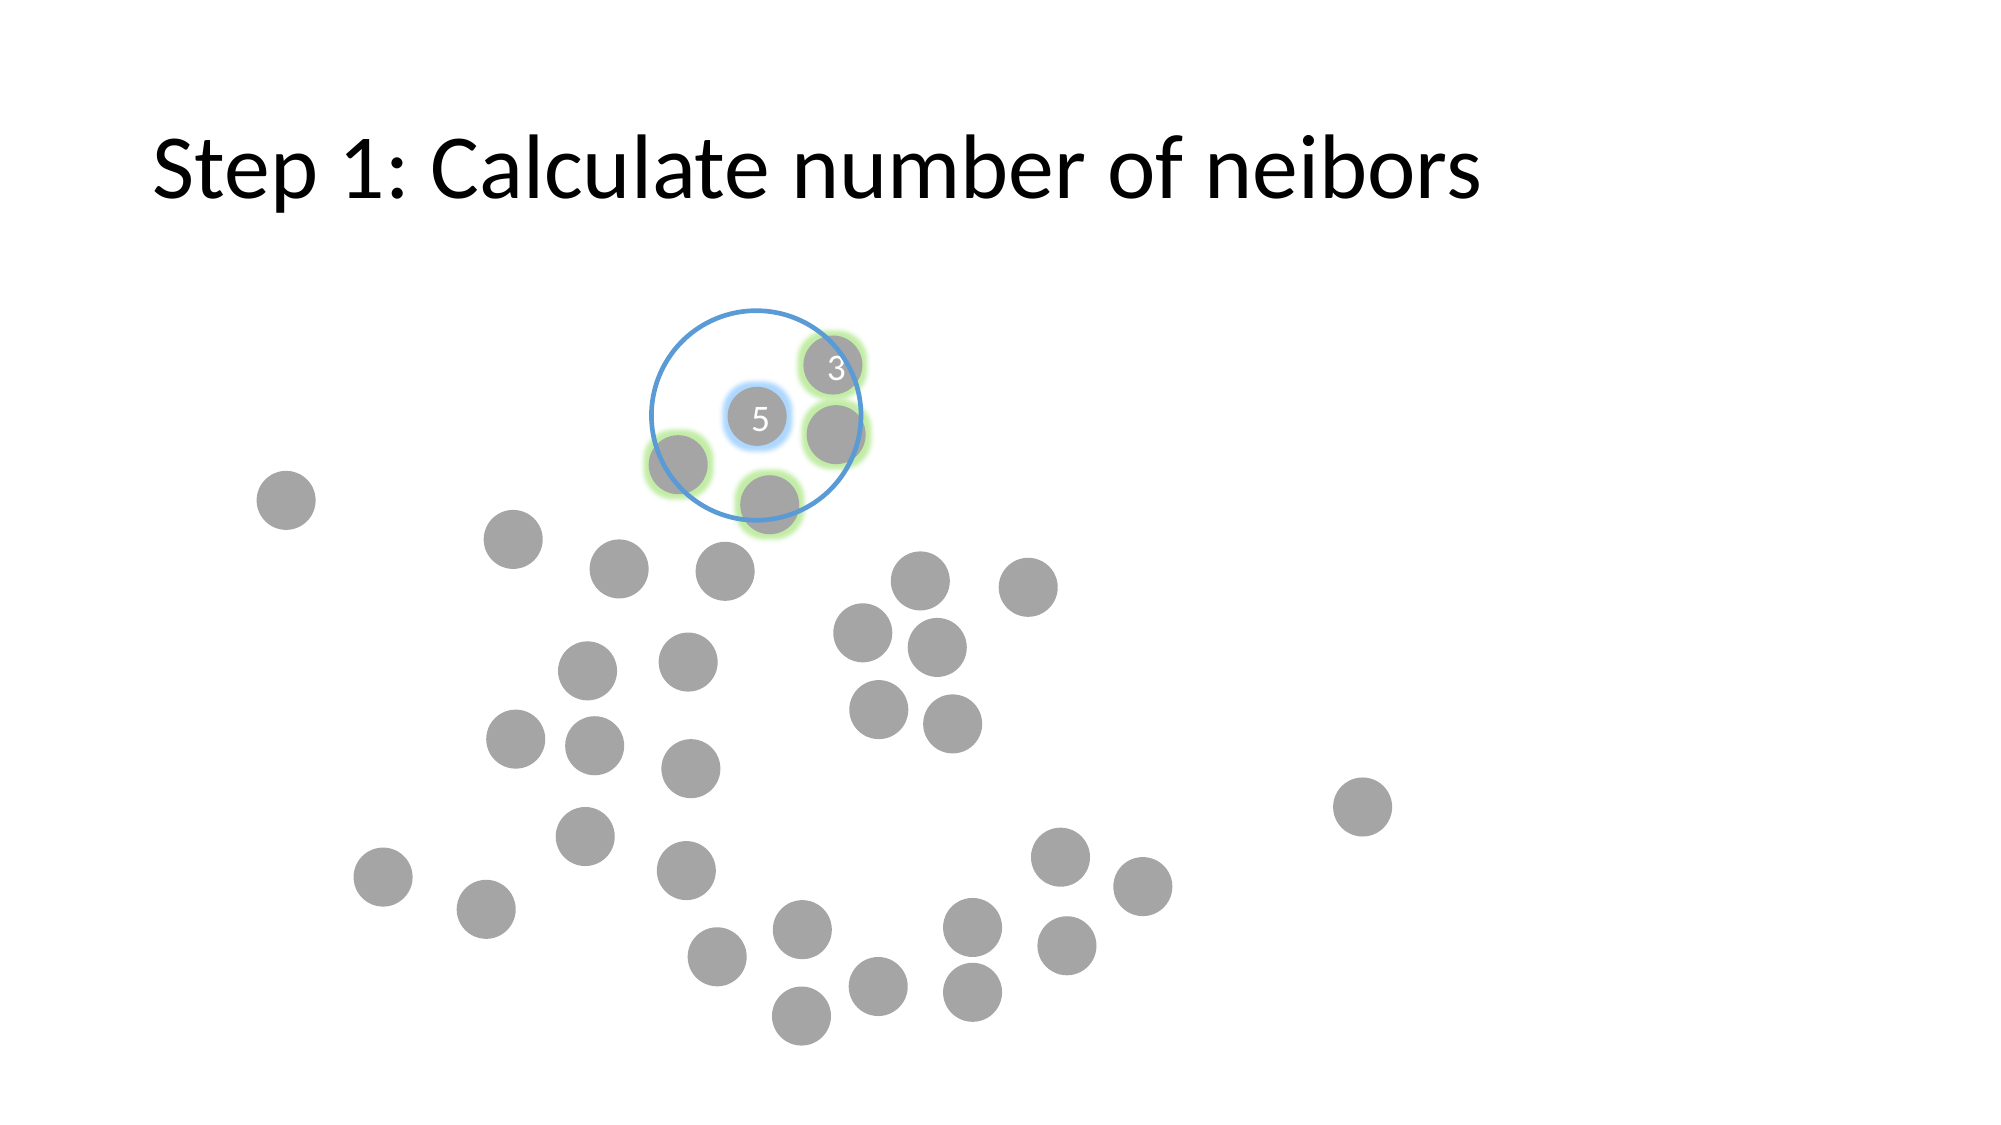

# Step 1: Calculate number of neibors

3
5